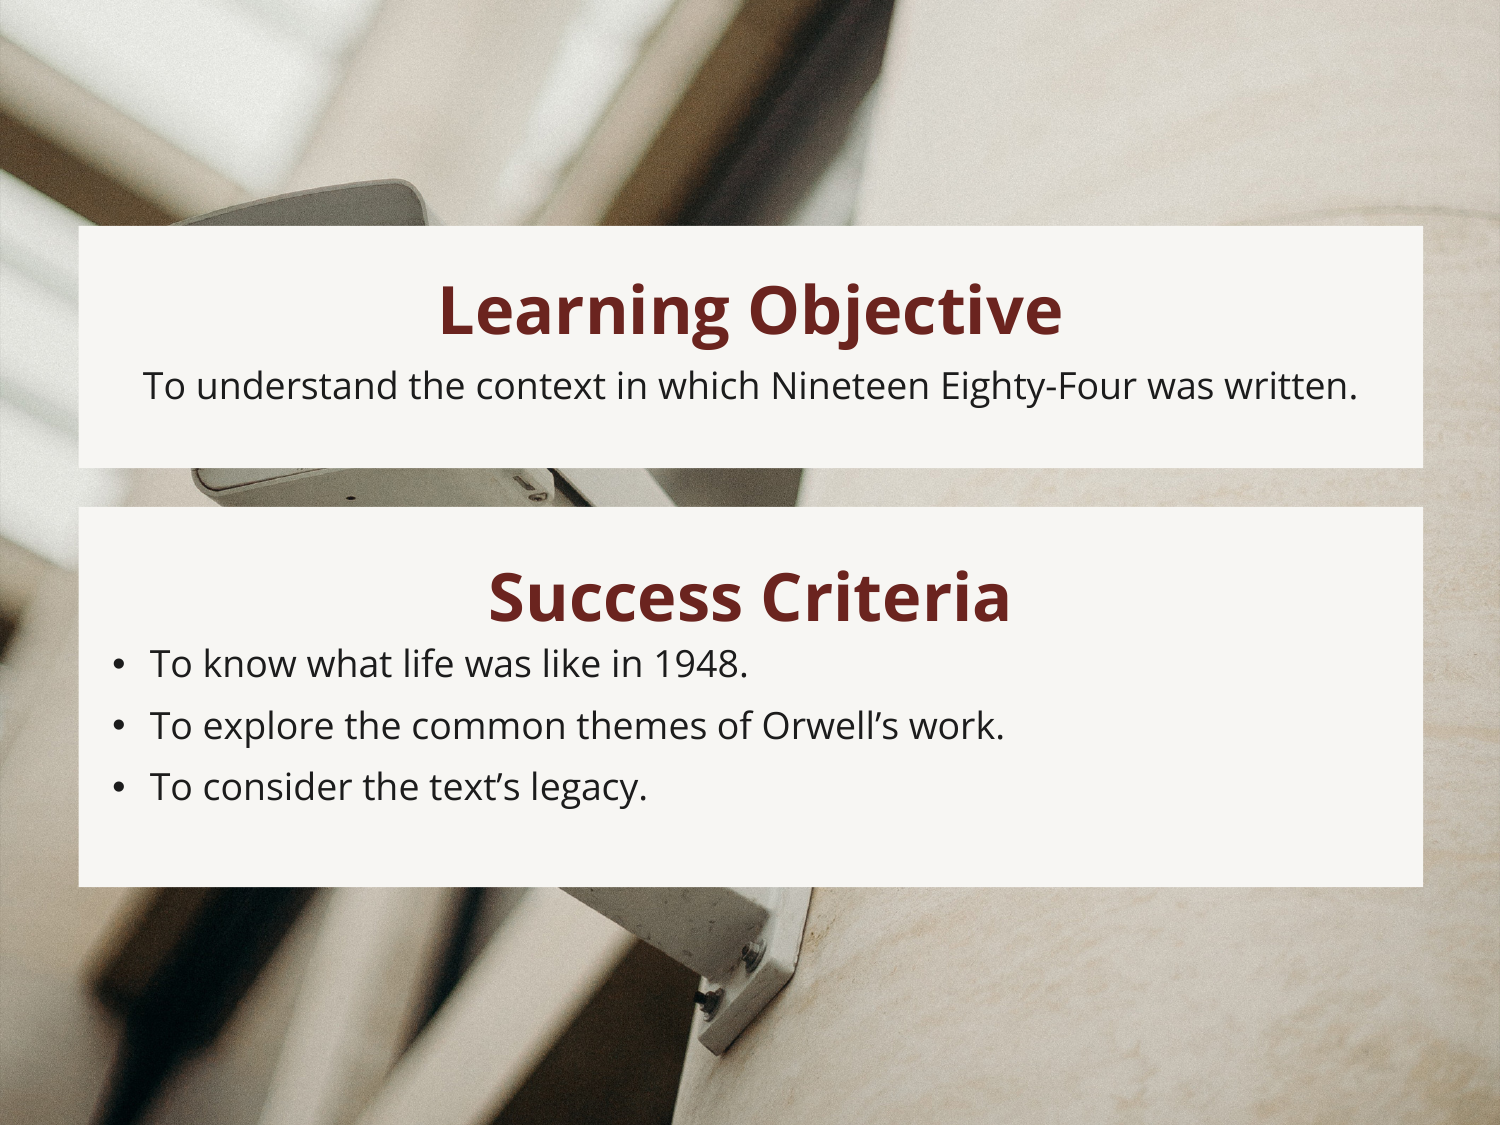

Learning Objective
To understand the context in which Nineteen Eighty-Four was written.

Success Criteria
To know what life was like in 1948.
To explore the common themes of Orwell’s work.
To consider the text’s legacy.